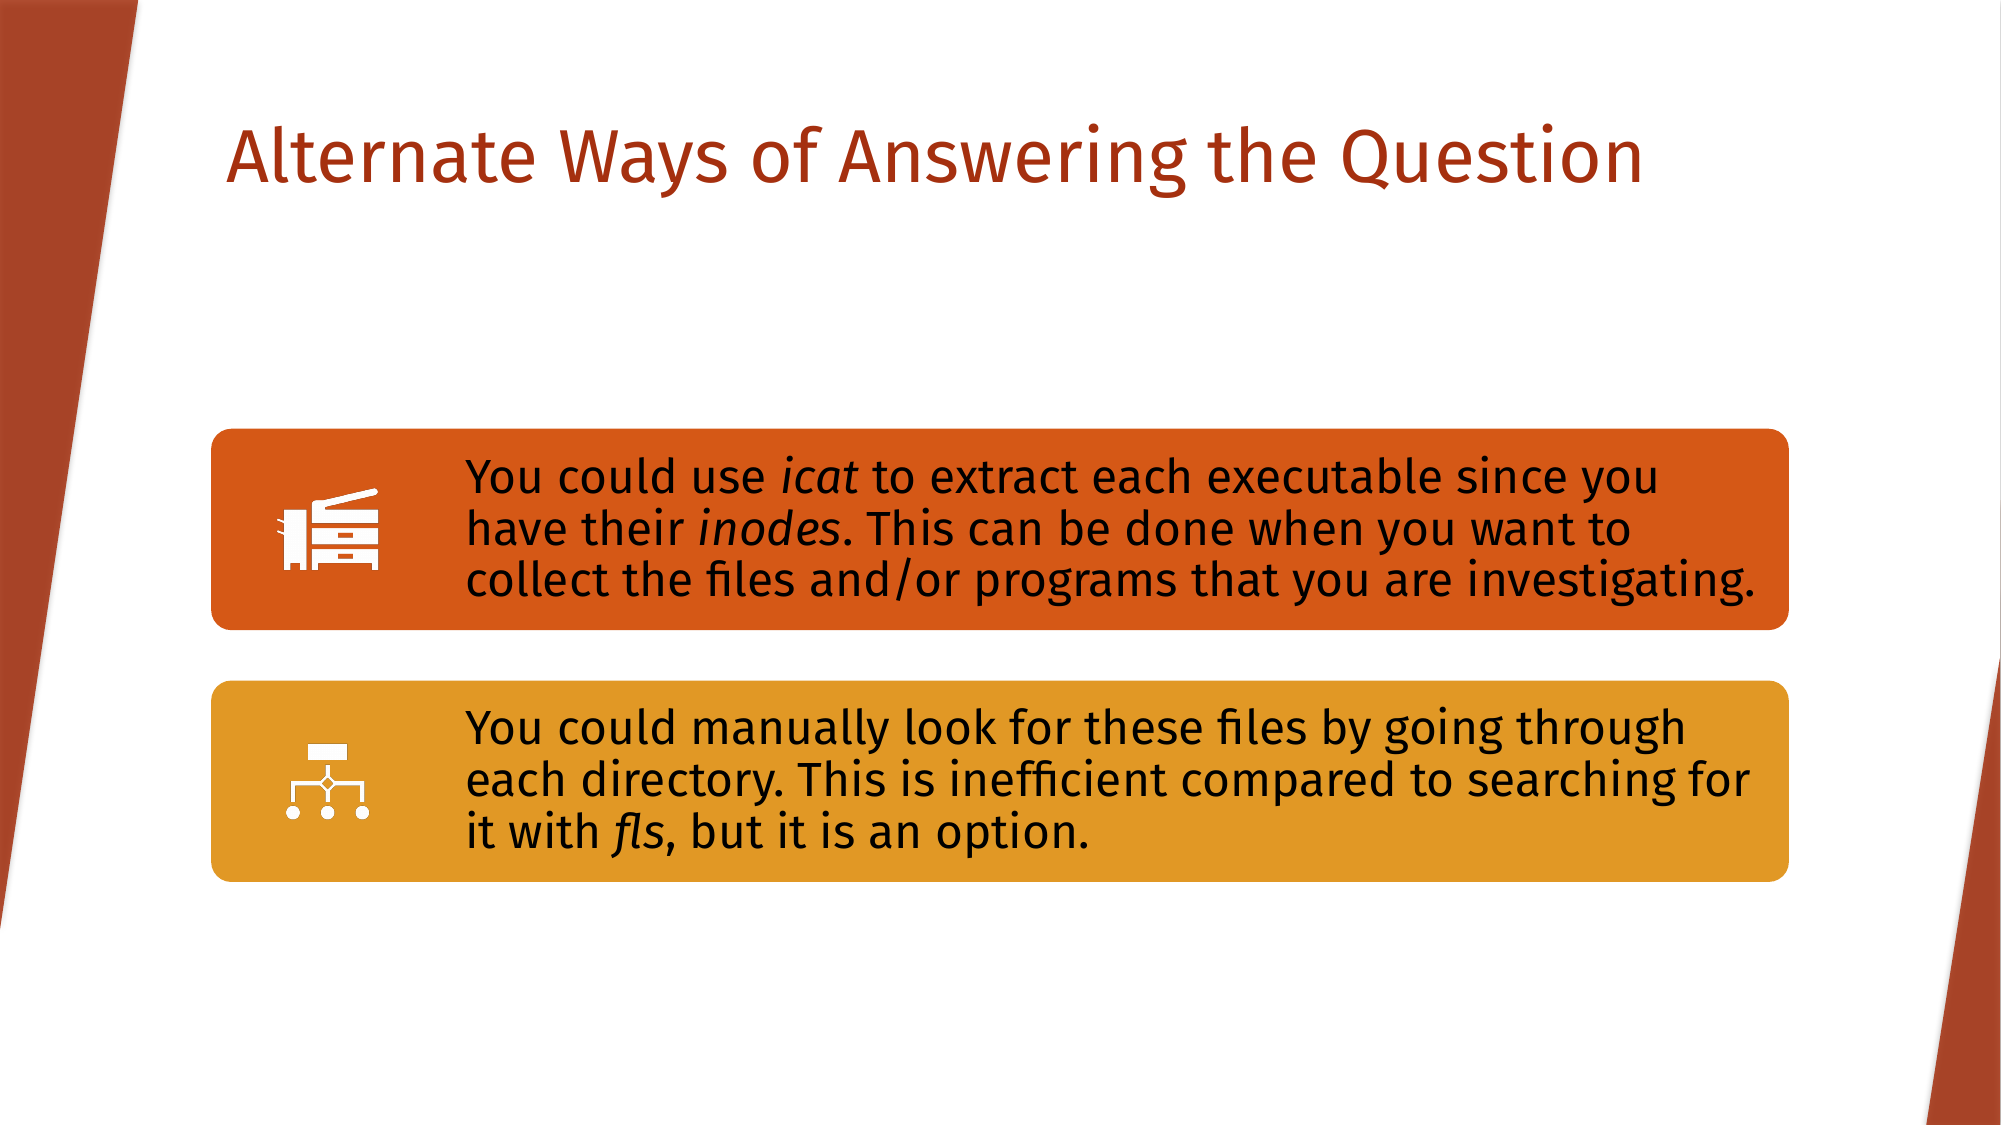

# Alternate Ways of Answering the Question
You could use icat to extract each executable since you have their inodes. This can be done when you want to collect the files and/or programs that you are investigating.
You could manually look for these files by going through each directory. This is inefficient compared to searching for it with fls, but it is an option.